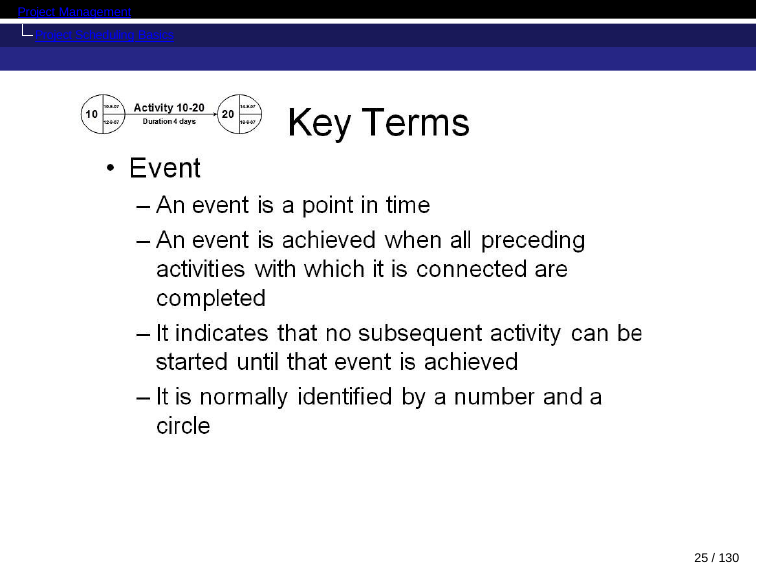

Project Management

Project Scheduling Basics

25 / 130